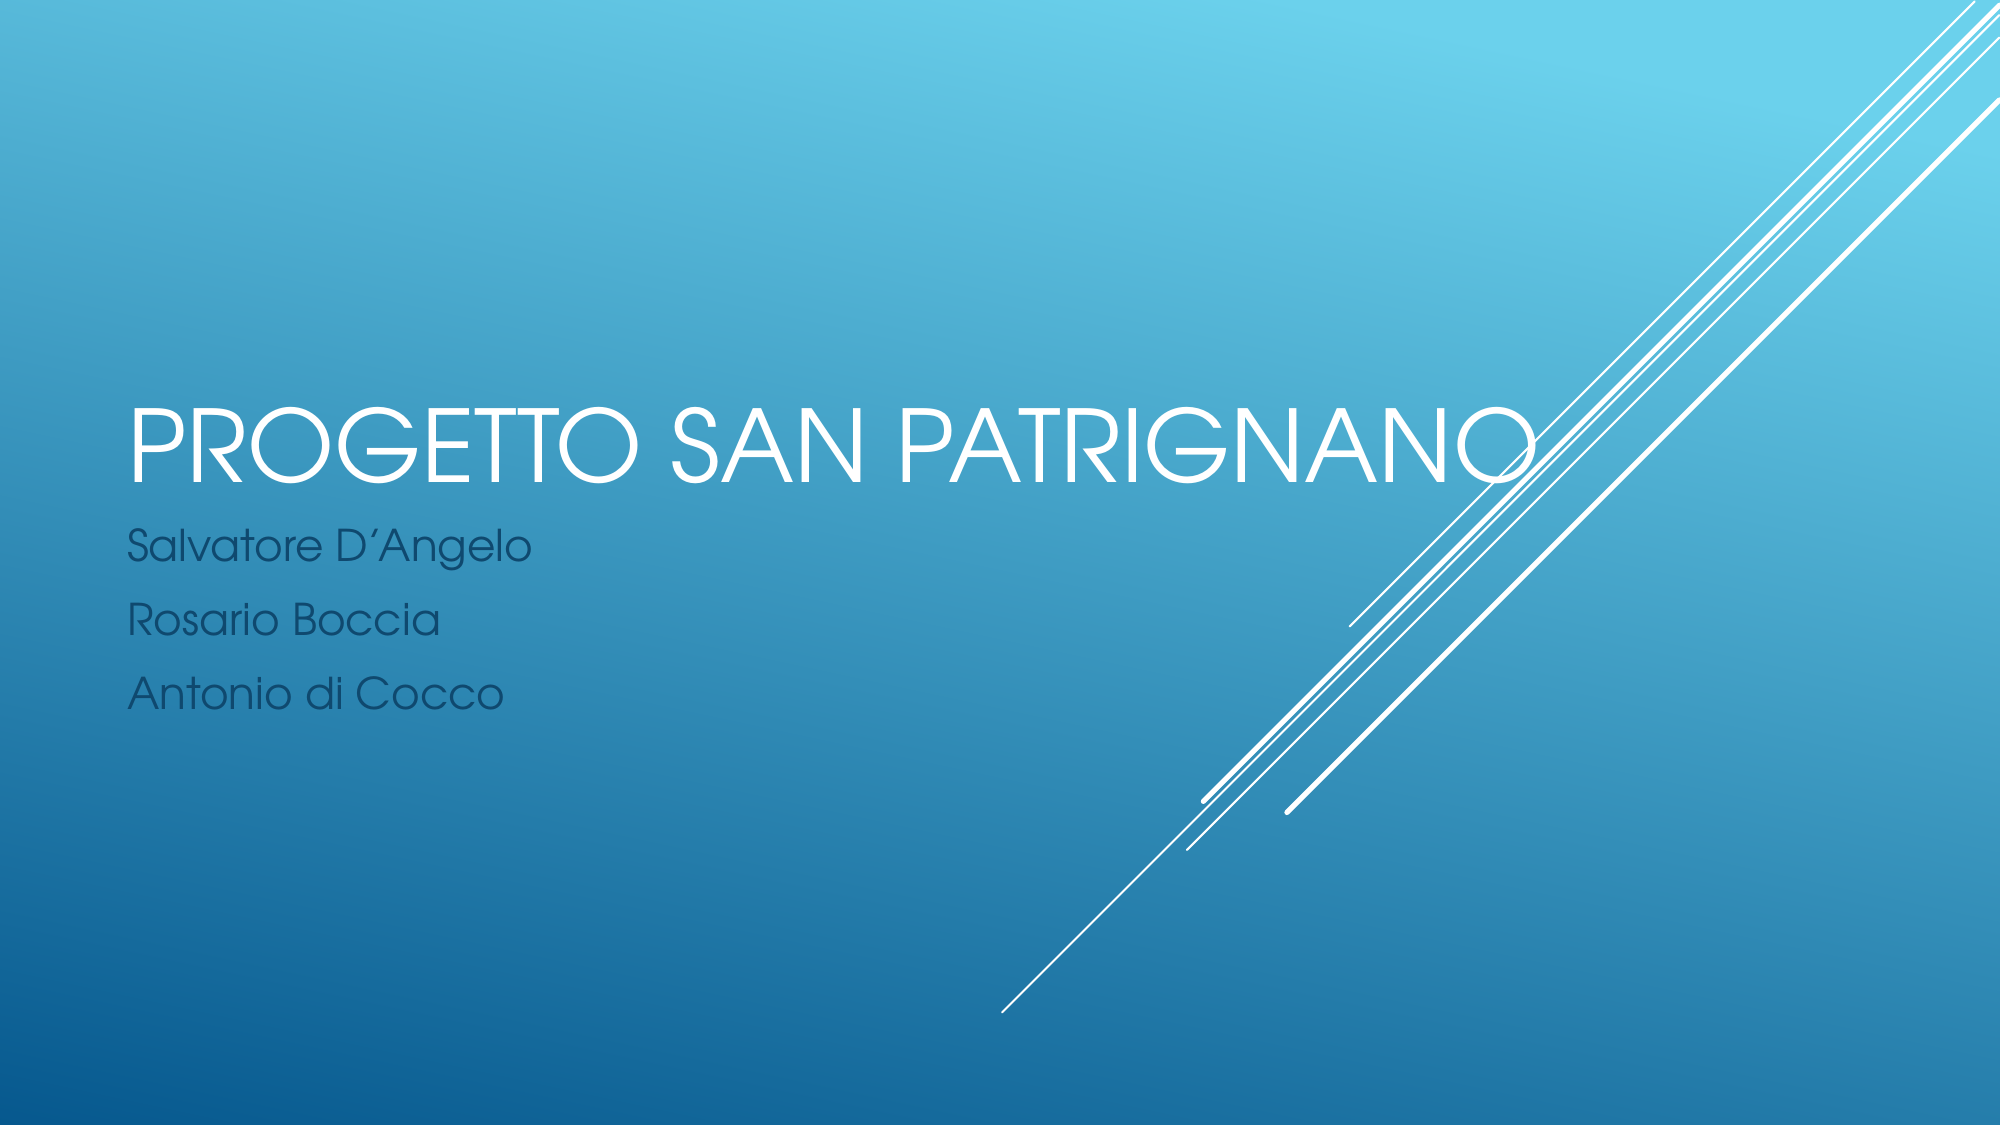

# Progetto San Patrignano
Salvatore D’Angelo
Rosario Boccia
Antonio di Cocco